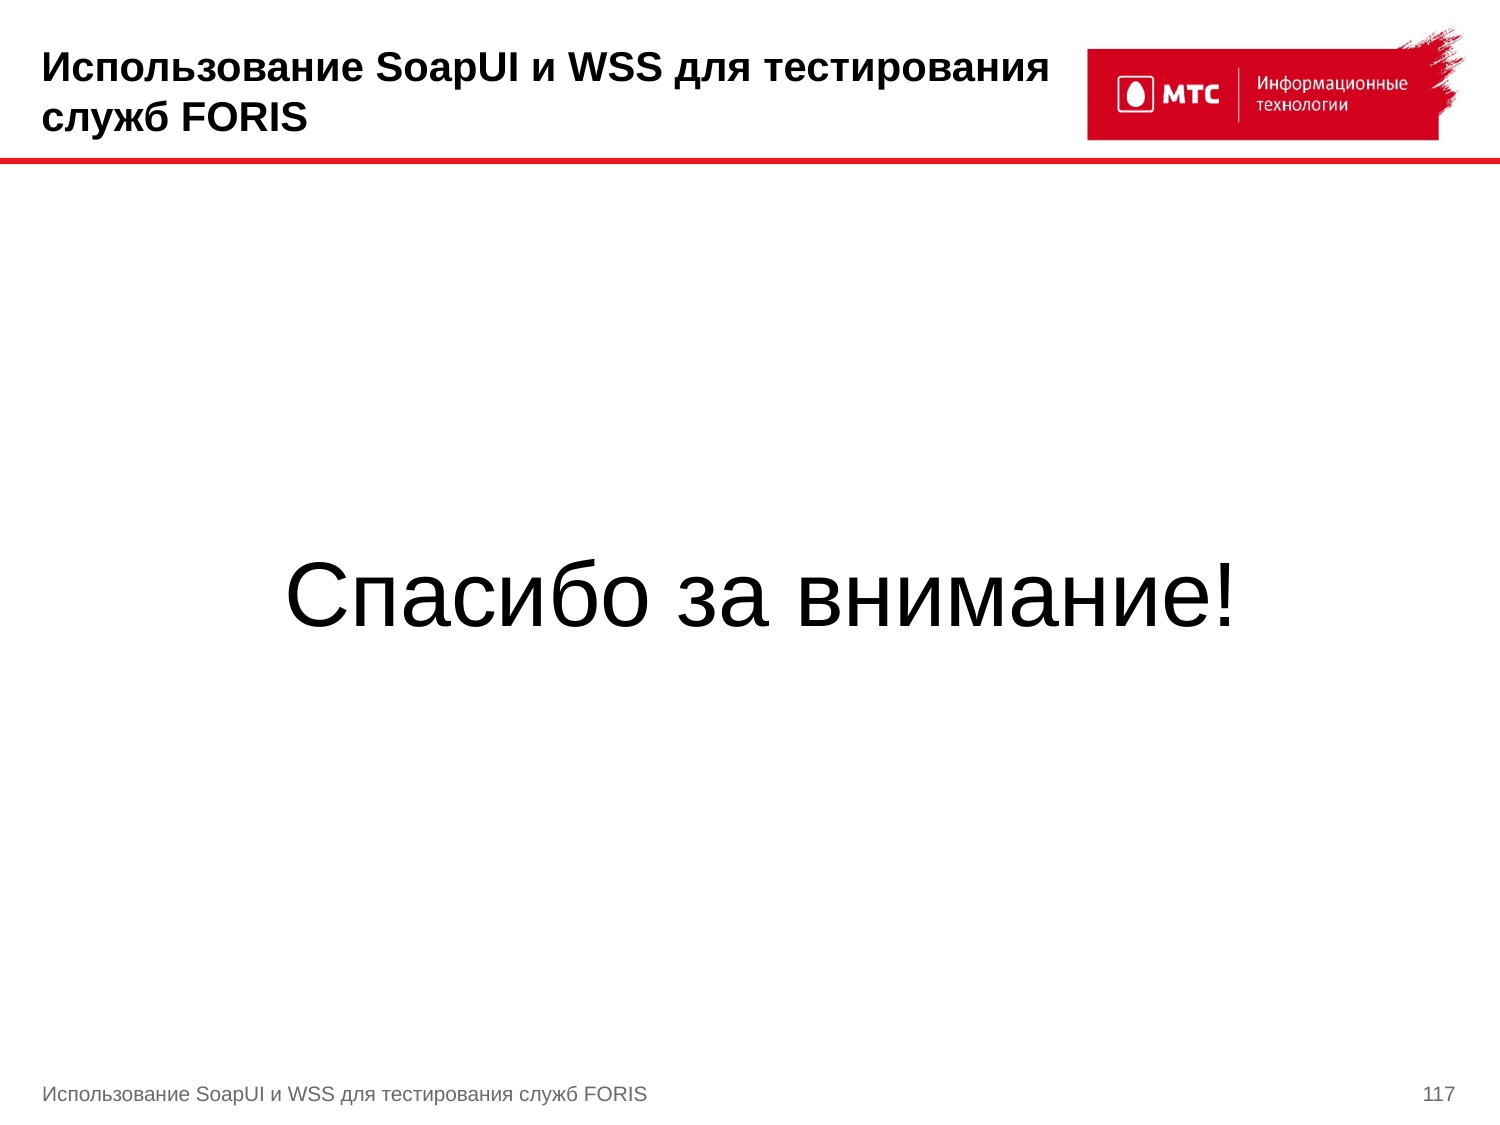

# Использование SoapUI и WSS для тестирования служб FORIS
Спасибо за внимание!
Использование SoapUI и WSS для тестирования служб FORIS
117